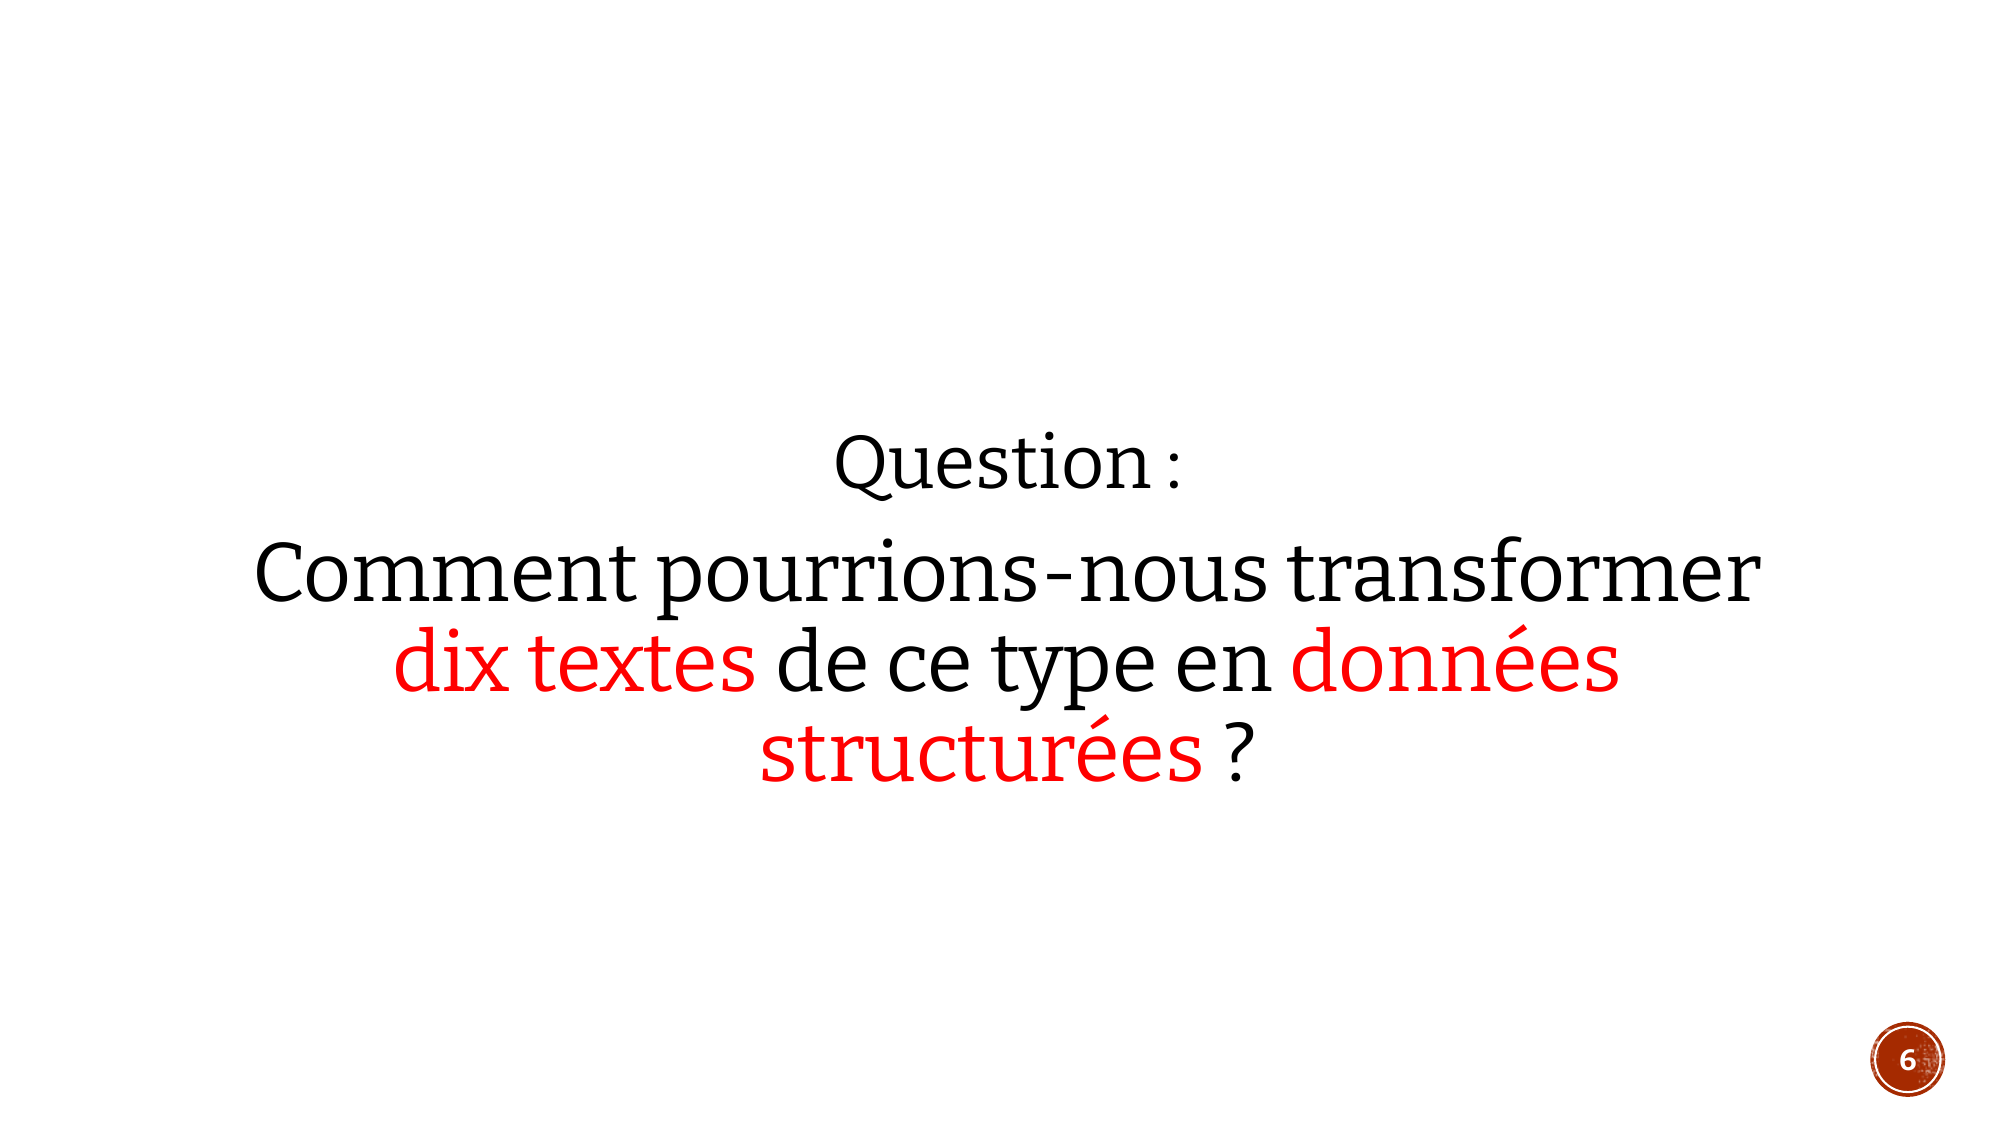

Question :
Comment pourrions-nous transformer dix textes de ce type en données structurées ?
6